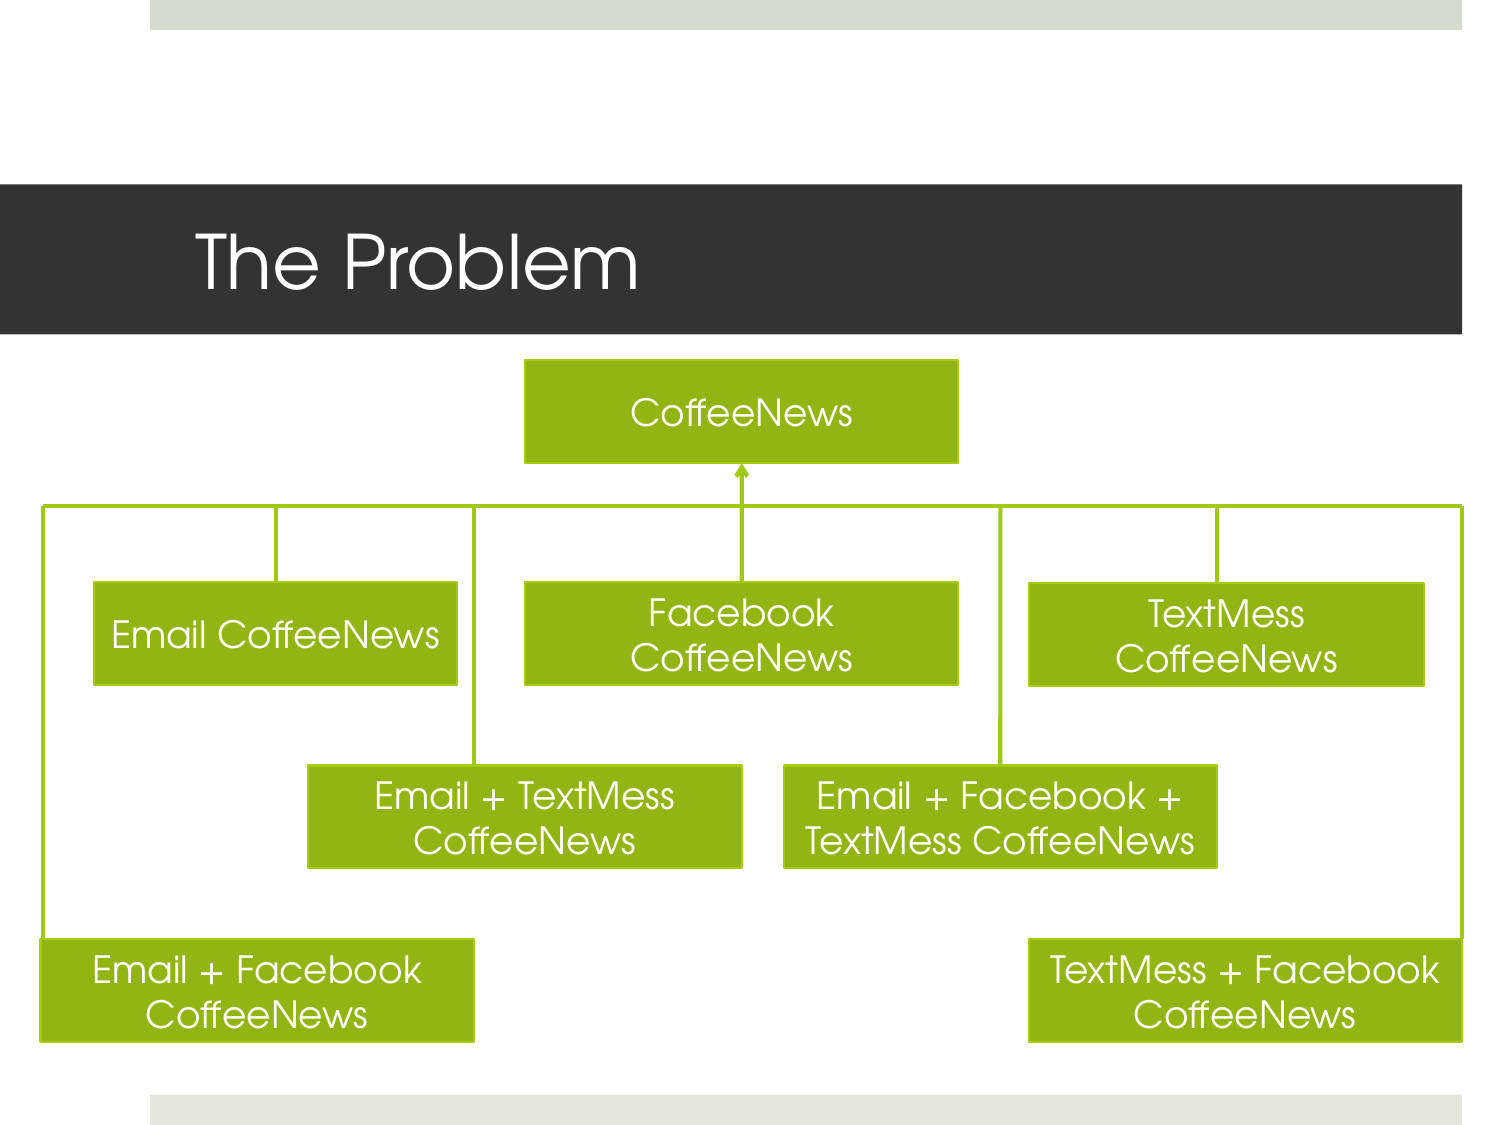

# The Problem
CoffeeNews
Email CoffeeNews
Facebook CoffeeNews
TextMess CoffeeNews
Email + TextMess CoffeeNews
Email + Facebook + TextMess CoffeeNews
Email + Facebook CoffeeNews
TextMess + Facebook CoffeeNews